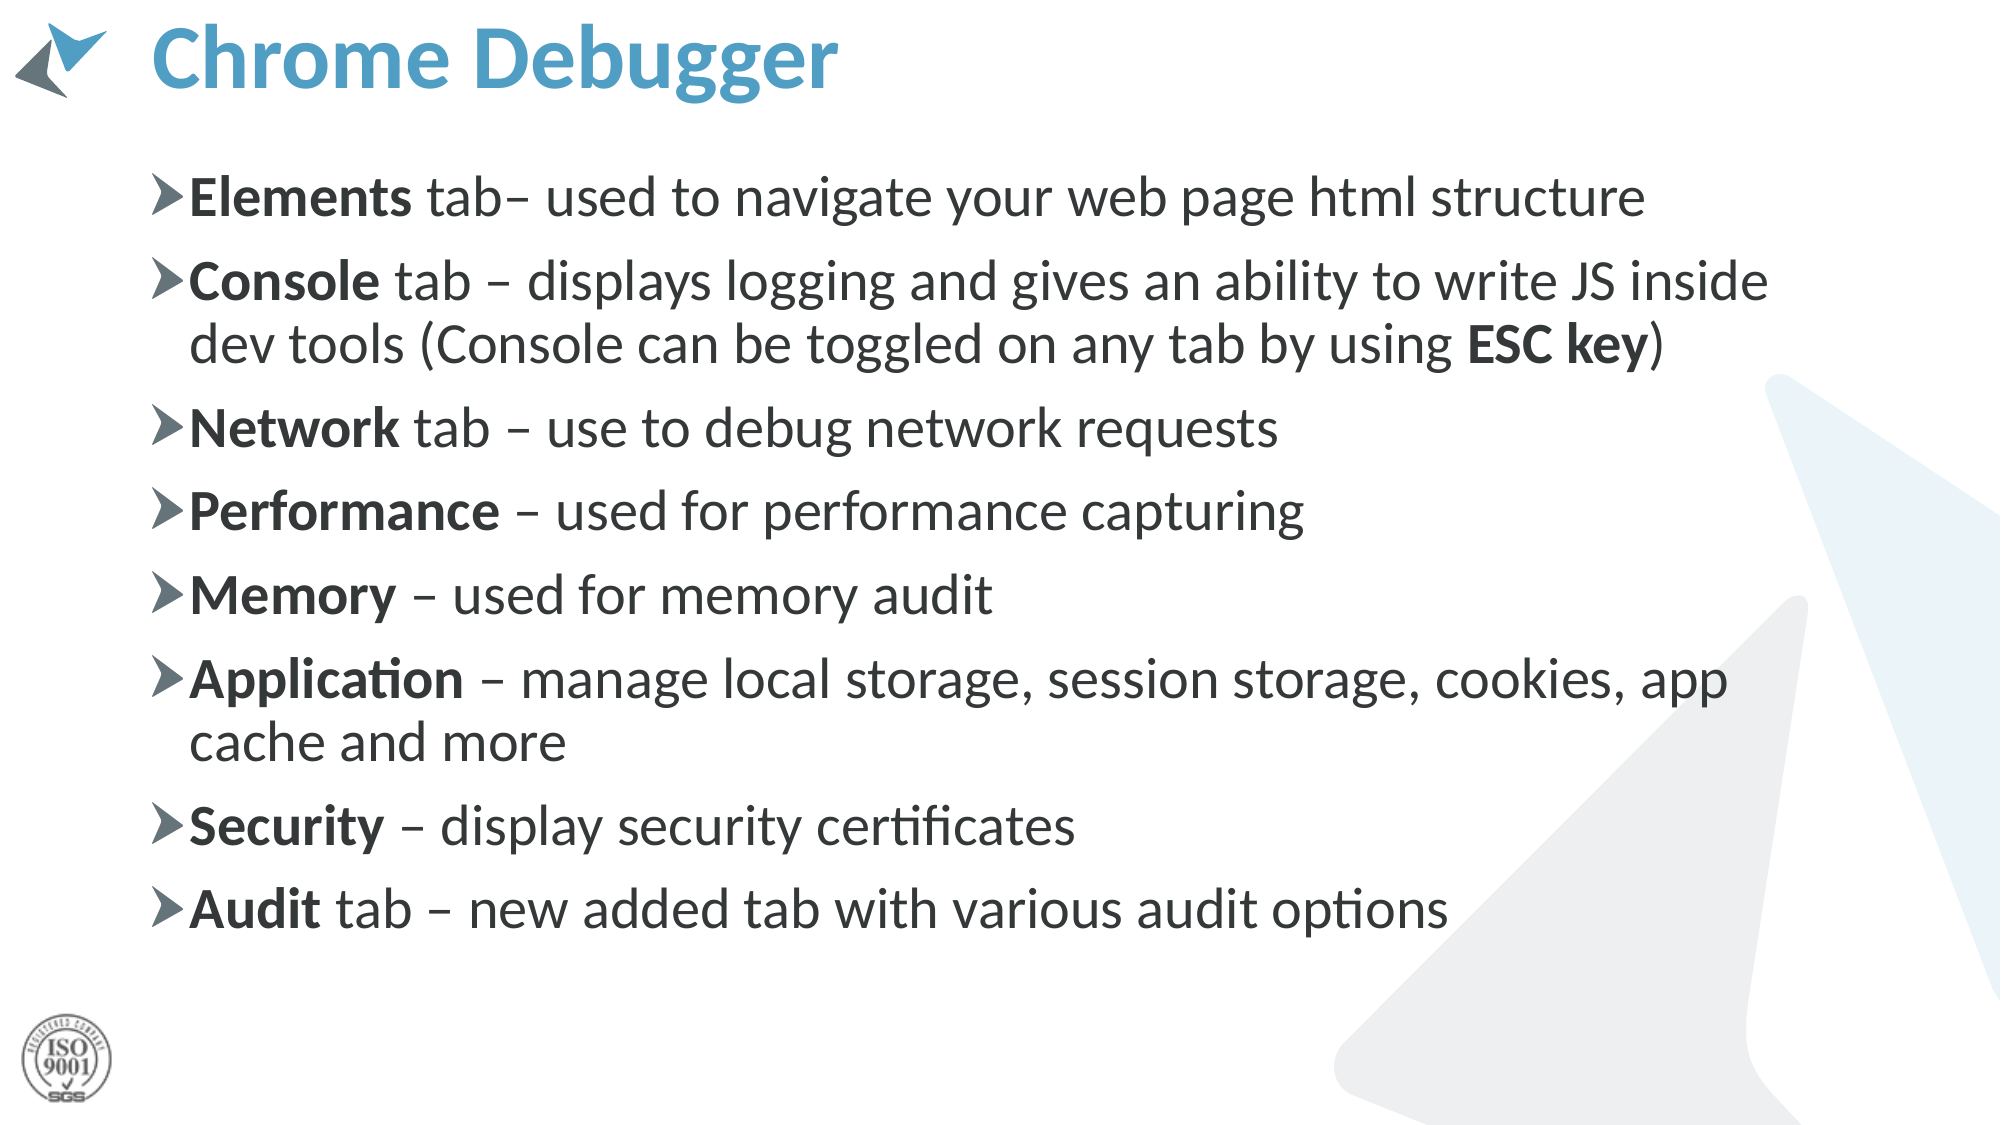

# Chrome Debugger

Elements tab– used to navigate your web page html structure
Console tab – displays logging and gives an ability to write JS inside dev tools (Console can be toggled on any tab by using ESC key)
Network tab – use to debug network requests
Performance – used for performance capturing
Memory – used for memory audit
Application – manage local storage, session storage, cookies, app cache and more
Security – display security certificates
Audit tab – new added tab with various audit options